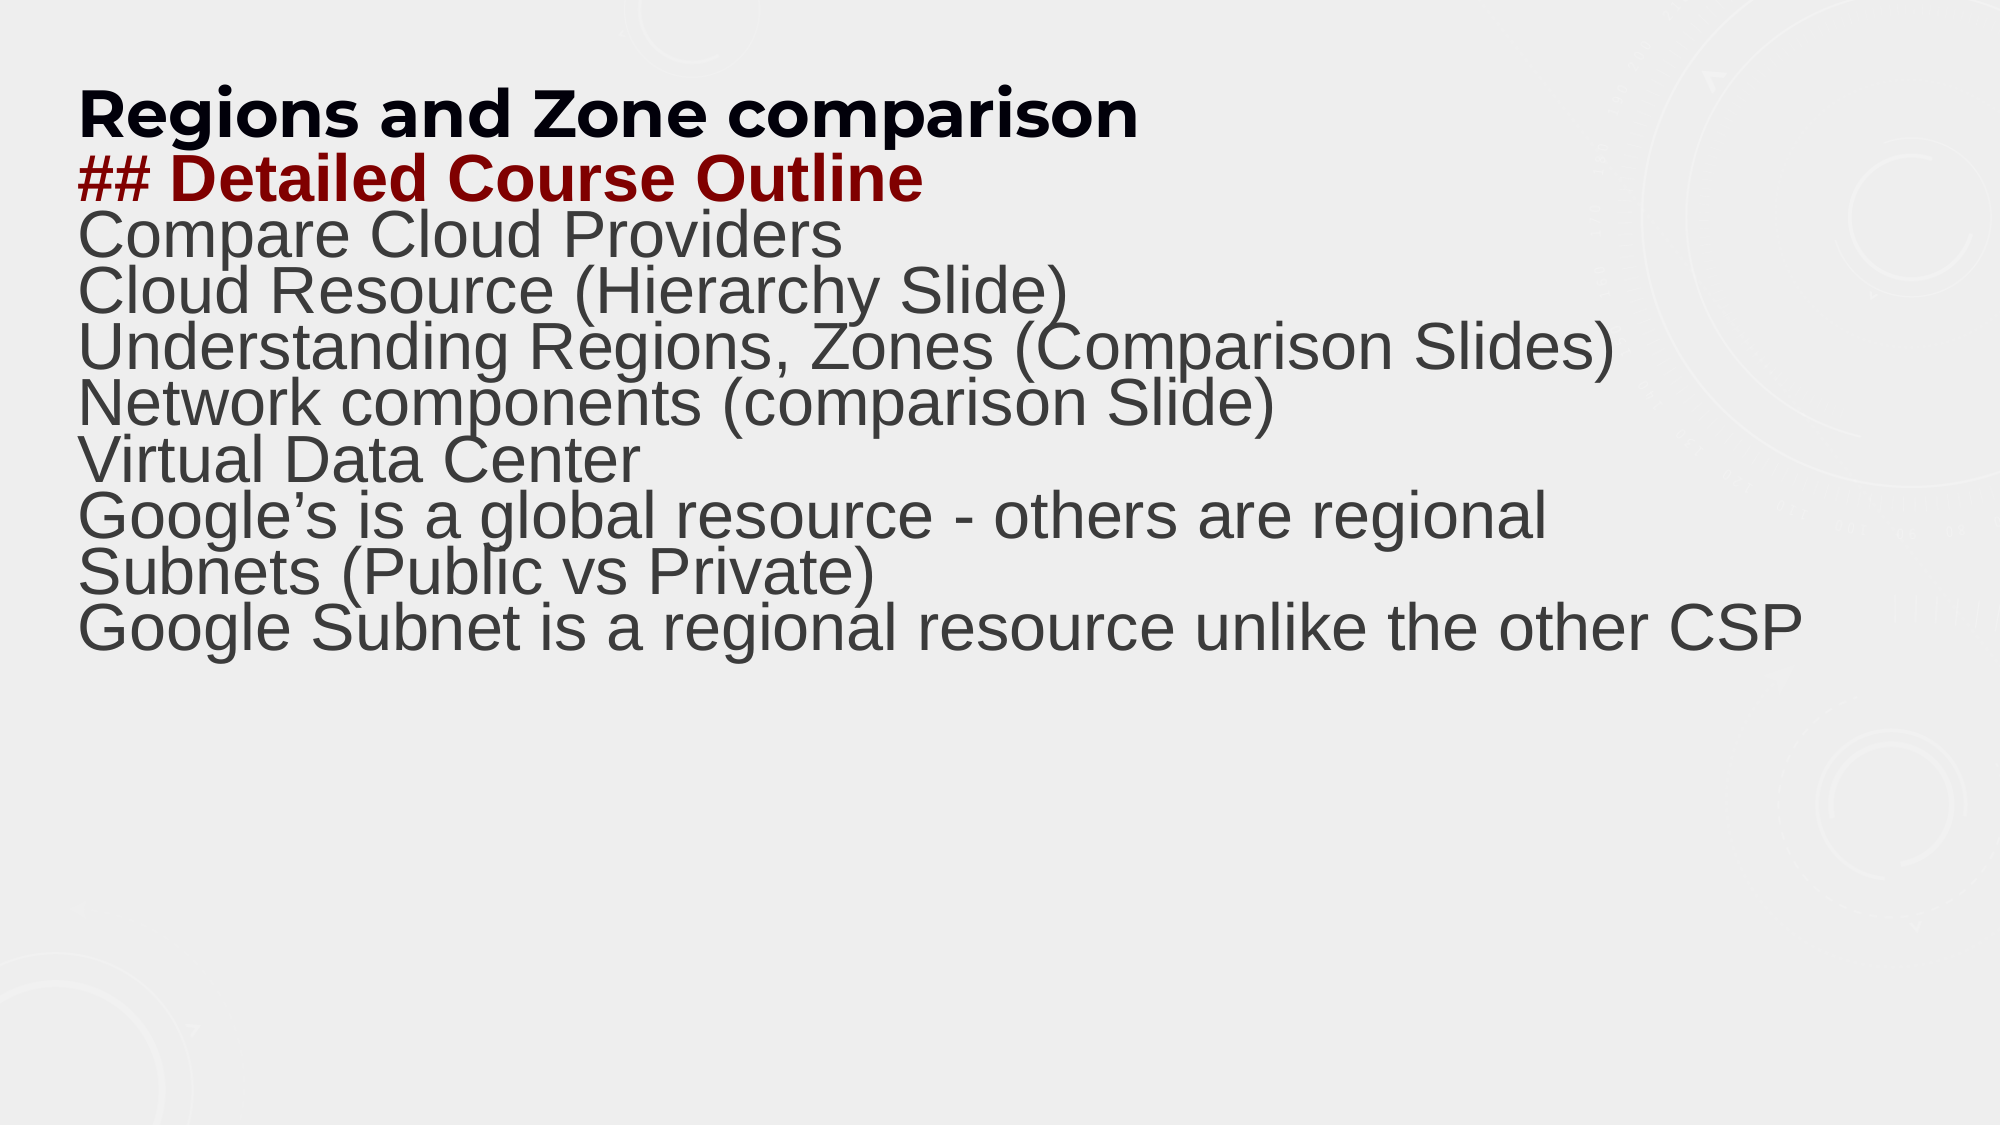

Regions and Zone comparison

## Detailed Course Outline
Compare Cloud Providers
Cloud Resource (Hierarchy Slide)
Understanding Regions, Zones (Comparison Slides)
Network components (comparison Slide)
Virtual Data Center
Google’s is a global resource - others are regional
Subnets (Public vs Private)
Google Subnet is a regional resource unlike the other CSP